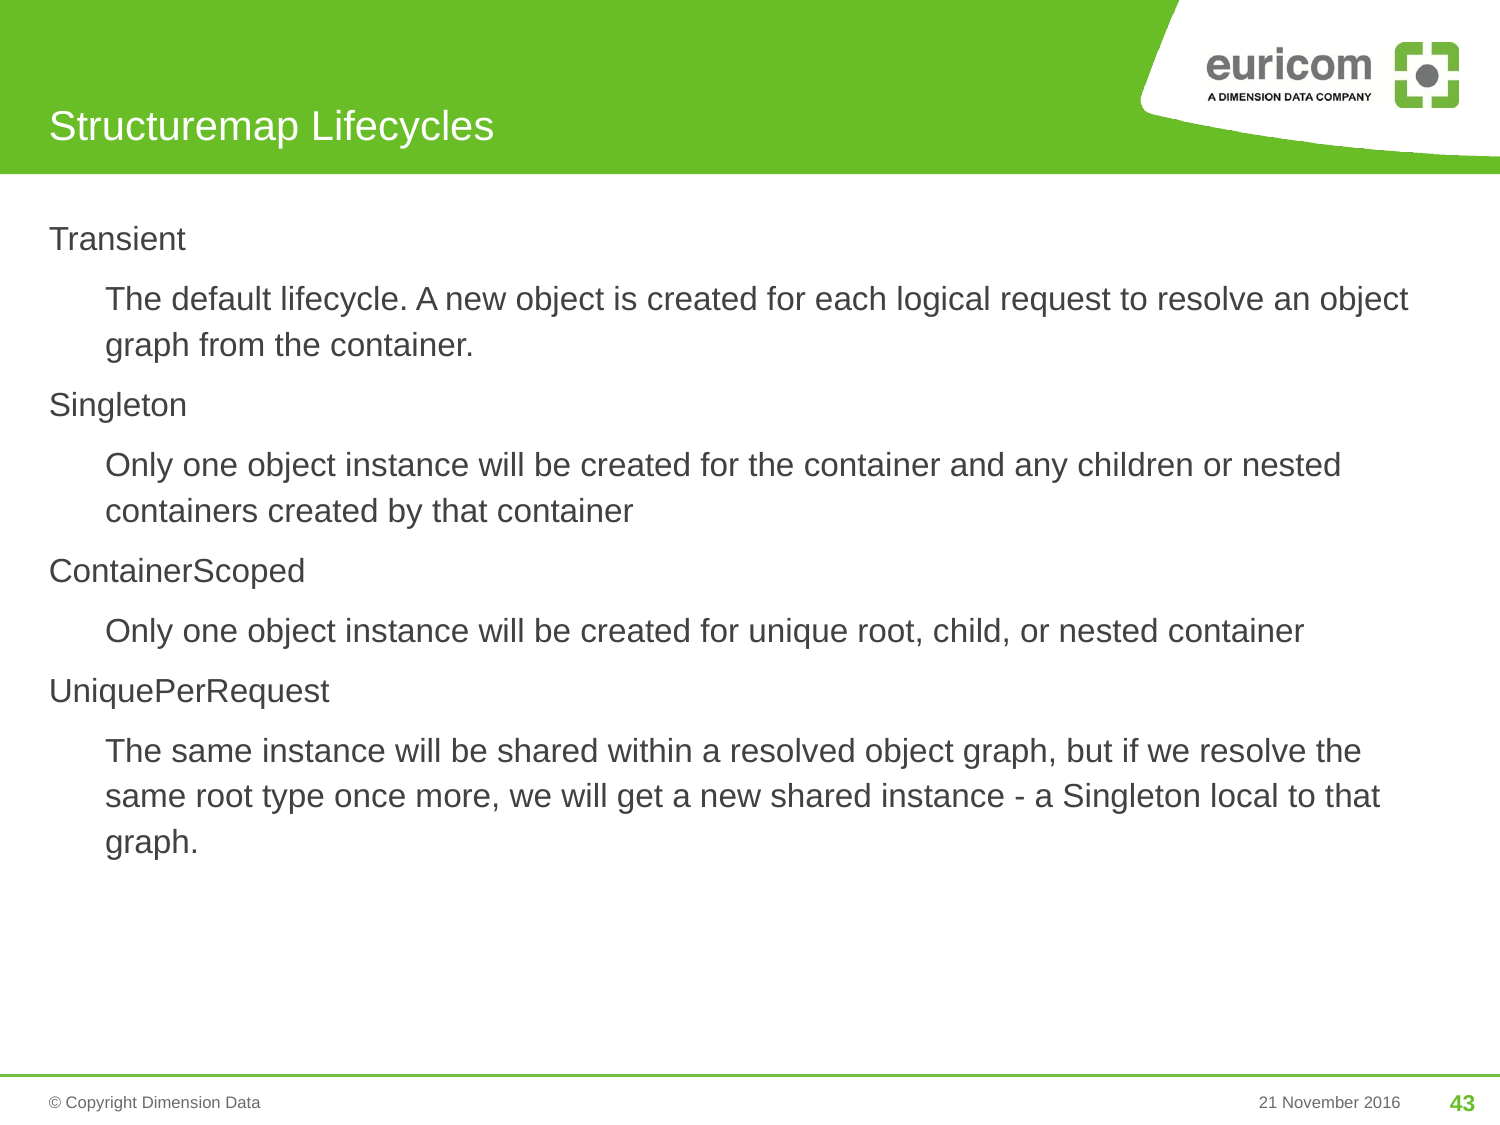

# Structuremap Lifecycles
Transient
	The default lifecycle. A new object is created for each logical request to resolve an object graph from the container.
Singleton
	Only one object instance will be created for the container and any children or nested containers created by that container
ContainerScoped
	Only one object instance will be created for unique root, child, or nested container
UniquePerRequest
	The same instance will be shared within a resolved object graph, but if we resolve the same root type once more, we will get a new shared instance - a Singleton local to that graph.